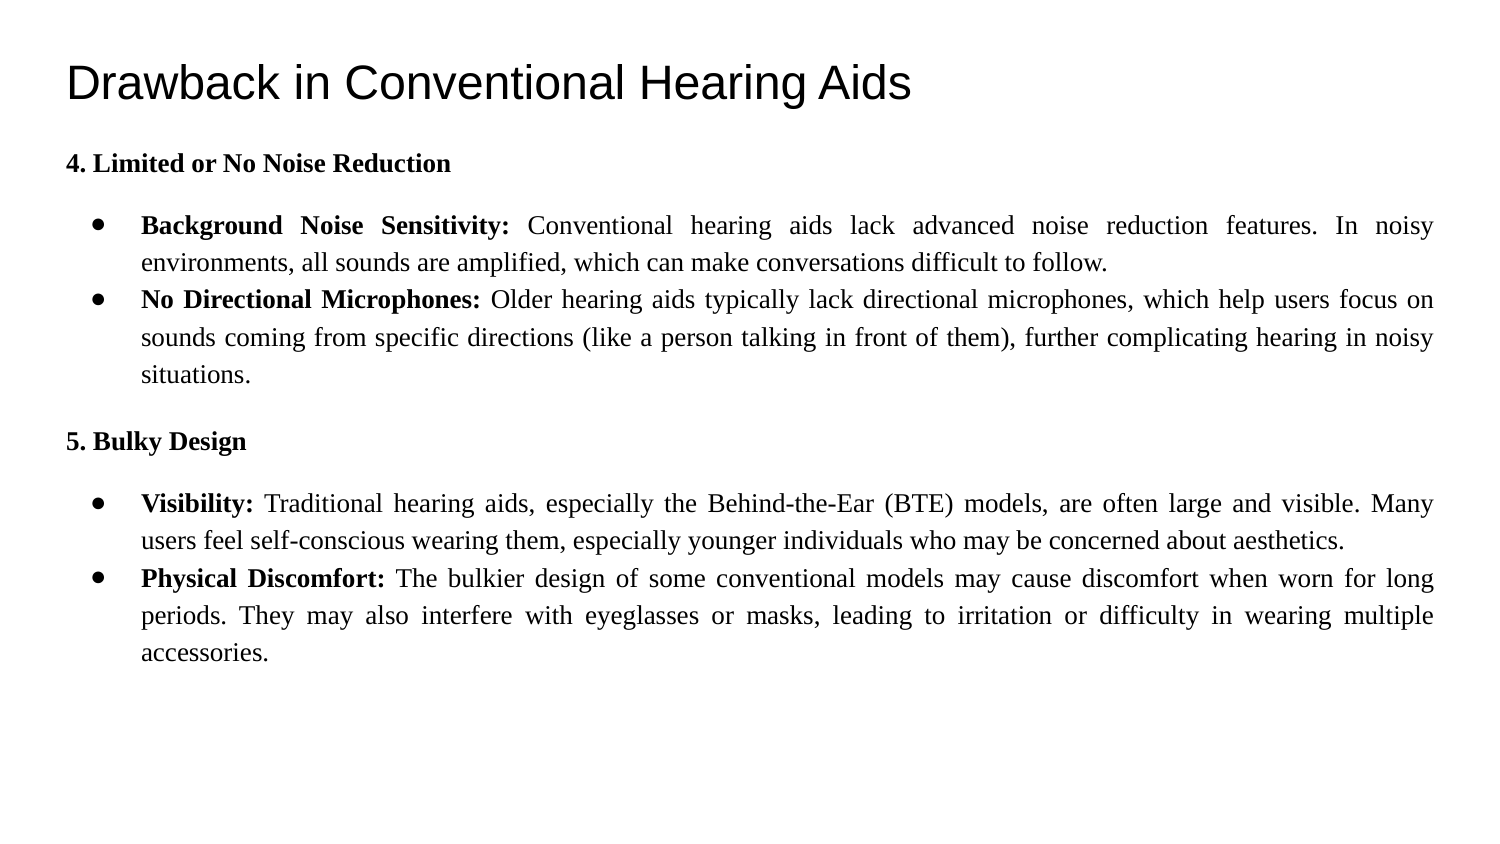

# Drawback in Conventional Hearing Aids

4. Limited or No Noise Reduction
Background Noise Sensitivity: Conventional hearing aids lack advanced noise reduction features. In noisy environments, all sounds are amplified, which can make conversations difficult to follow.
No Directional Microphones: Older hearing aids typically lack directional microphones, which help users focus on sounds coming from specific directions (like a person talking in front of them), further complicating hearing in noisy situations.
5. Bulky Design
Visibility: Traditional hearing aids, especially the Behind-the-Ear (BTE) models, are often large and visible. Many users feel self-conscious wearing them, especially younger individuals who may be concerned about aesthetics.
Physical Discomfort: The bulkier design of some conventional models may cause discomfort when worn for long periods. They may also interfere with eyeglasses or masks, leading to irritation or difficulty in wearing multiple accessories.